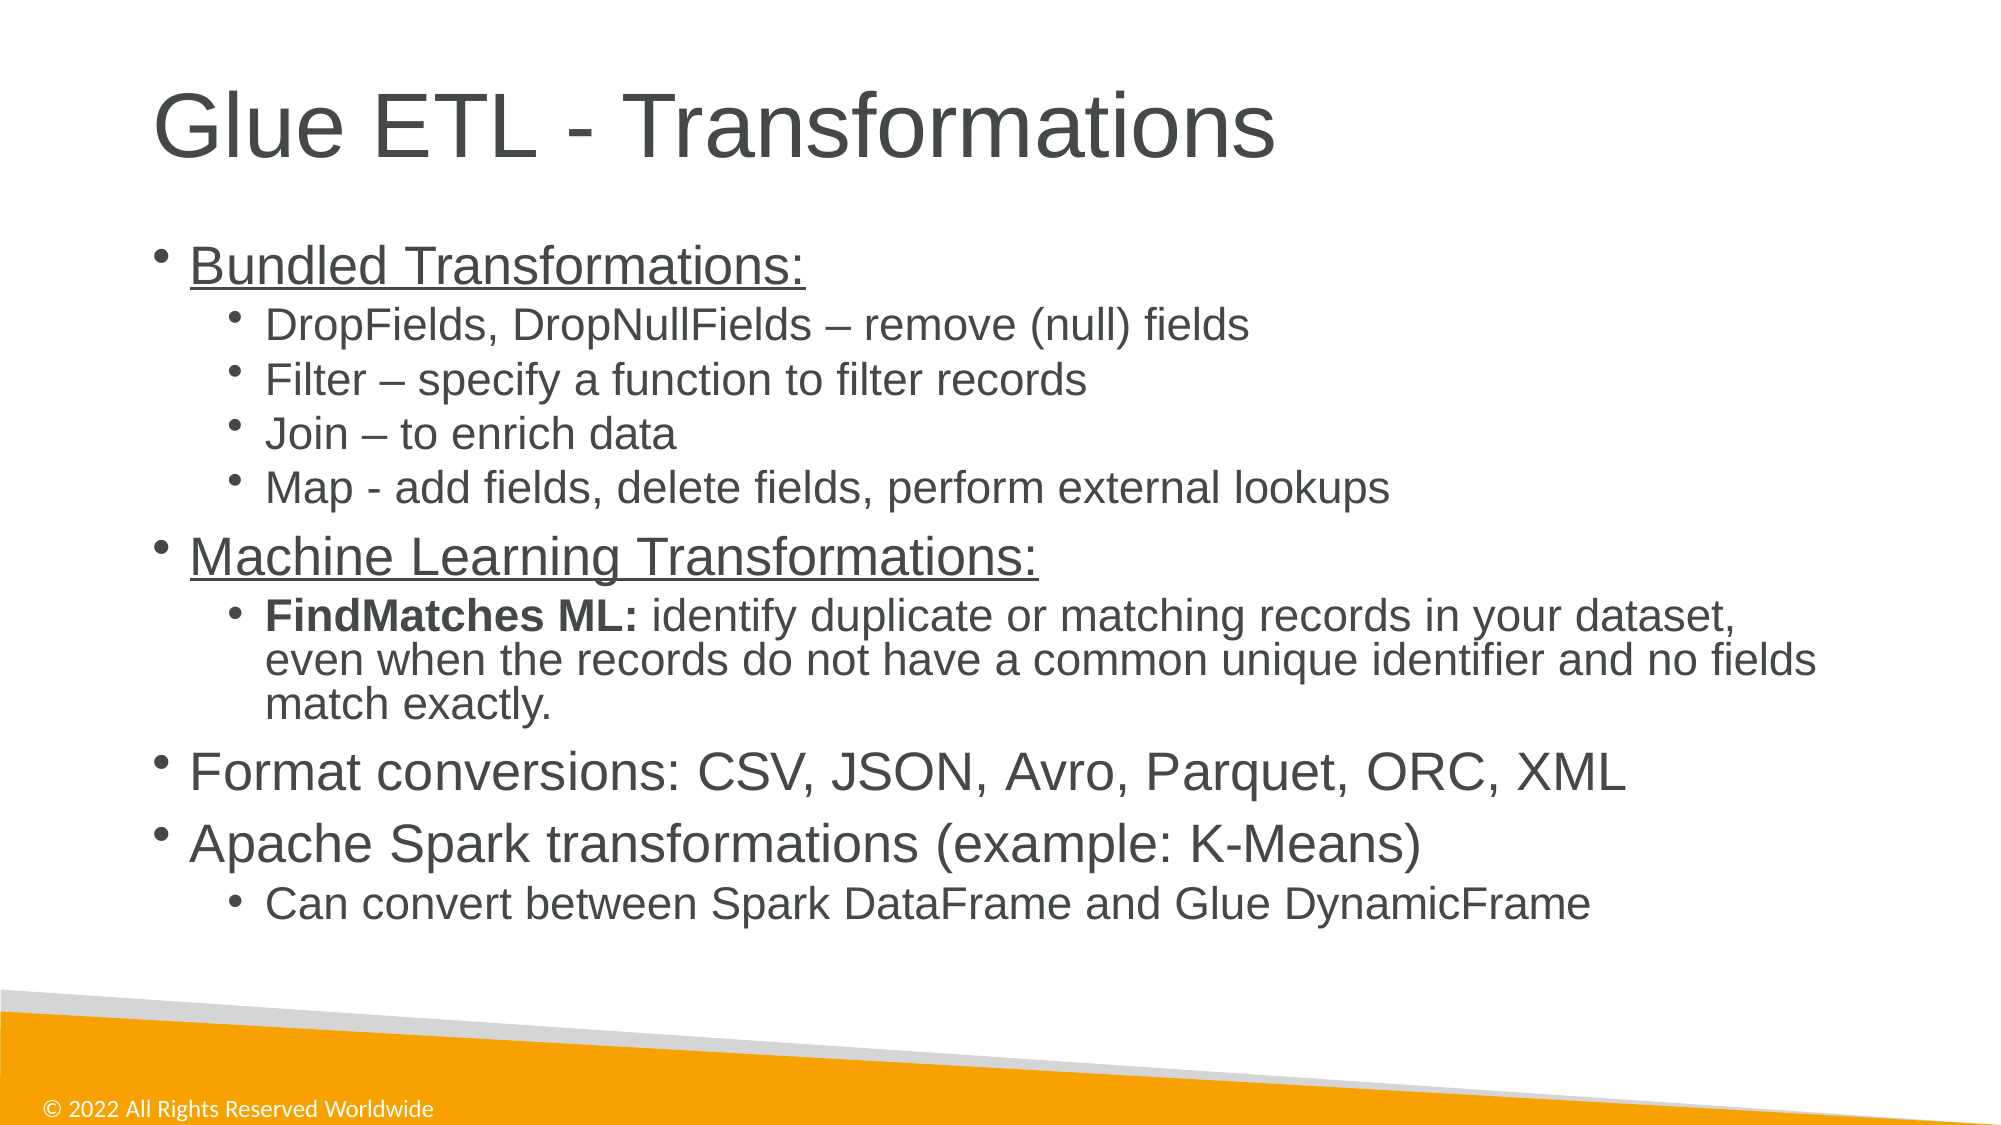

# Glue ETL - Transformations
Bundled Transformations:
DropFields, DropNullFields – remove (null) fields
Filter – specify a function to filter records
Join – to enrich data
Map - add fields, delete fields, perform external lookups
Machine Learning Transformations:
FindMatches ML: identify duplicate or matching records in your dataset, even when the records do not have a common unique identifier and no fields match exactly.
Format conversions: CSV, JSON, Avro, Parquet, ORC, XML
Apache Spark transformations (example: K-Means)
Can convert between Spark DataFrame and Glue DynamicFrame
© 2022 All Rights Reserved Worldwide